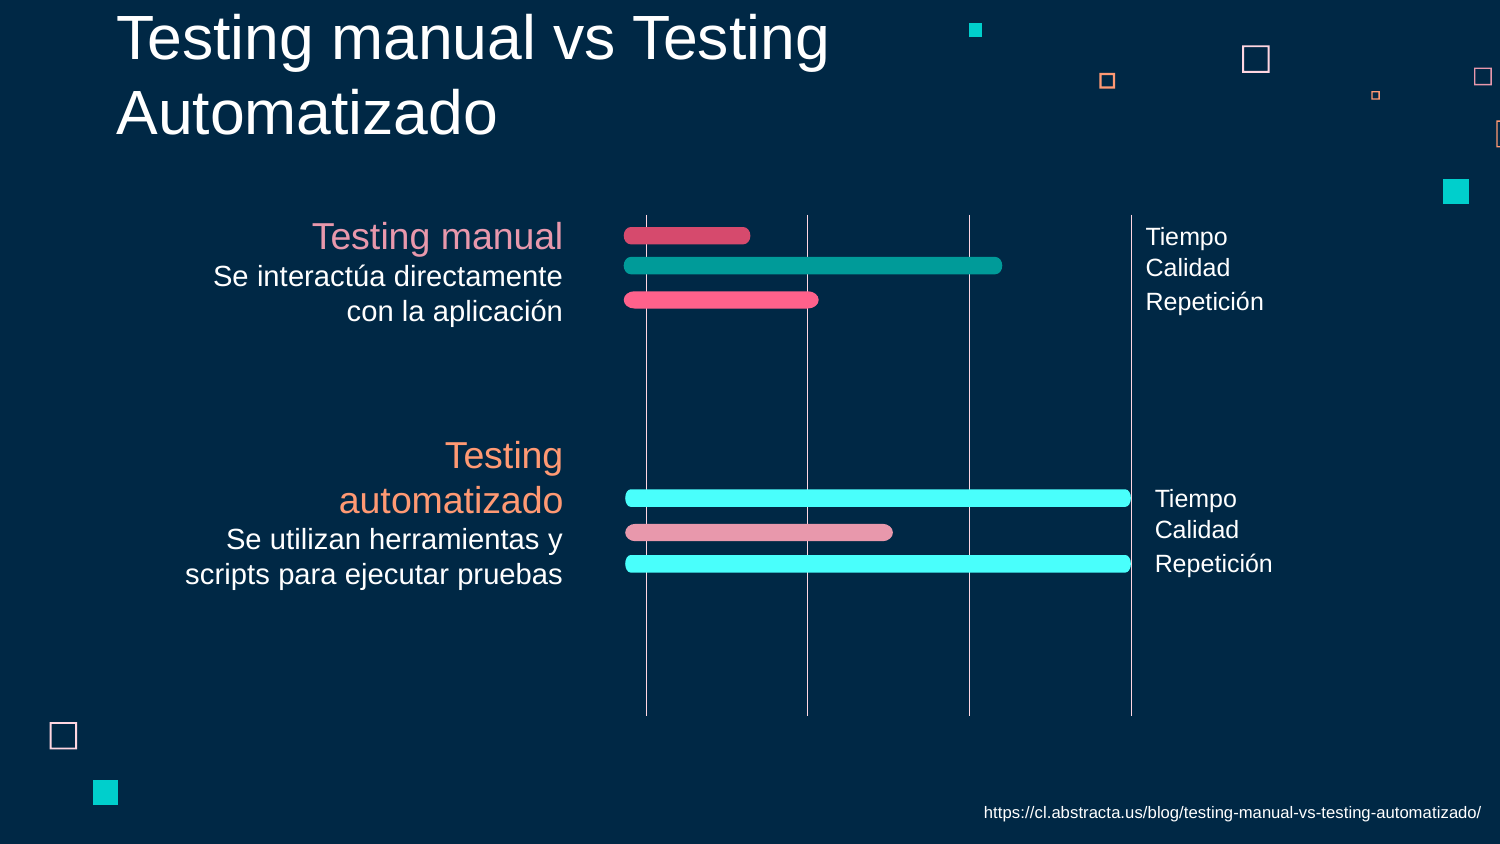

# Testing manual vs Testing Automatizado
Testing manual
Tiempo

Se interactúa directamente con la aplicación
Calidad
Repetición

Testing automatizado
Tiempo

Se utilizan herramientas y scripts para ejecutar pruebas
Calidad
Repetición

https://cl.abstracta.us/blog/testing-manual-vs-testing-automatizado/